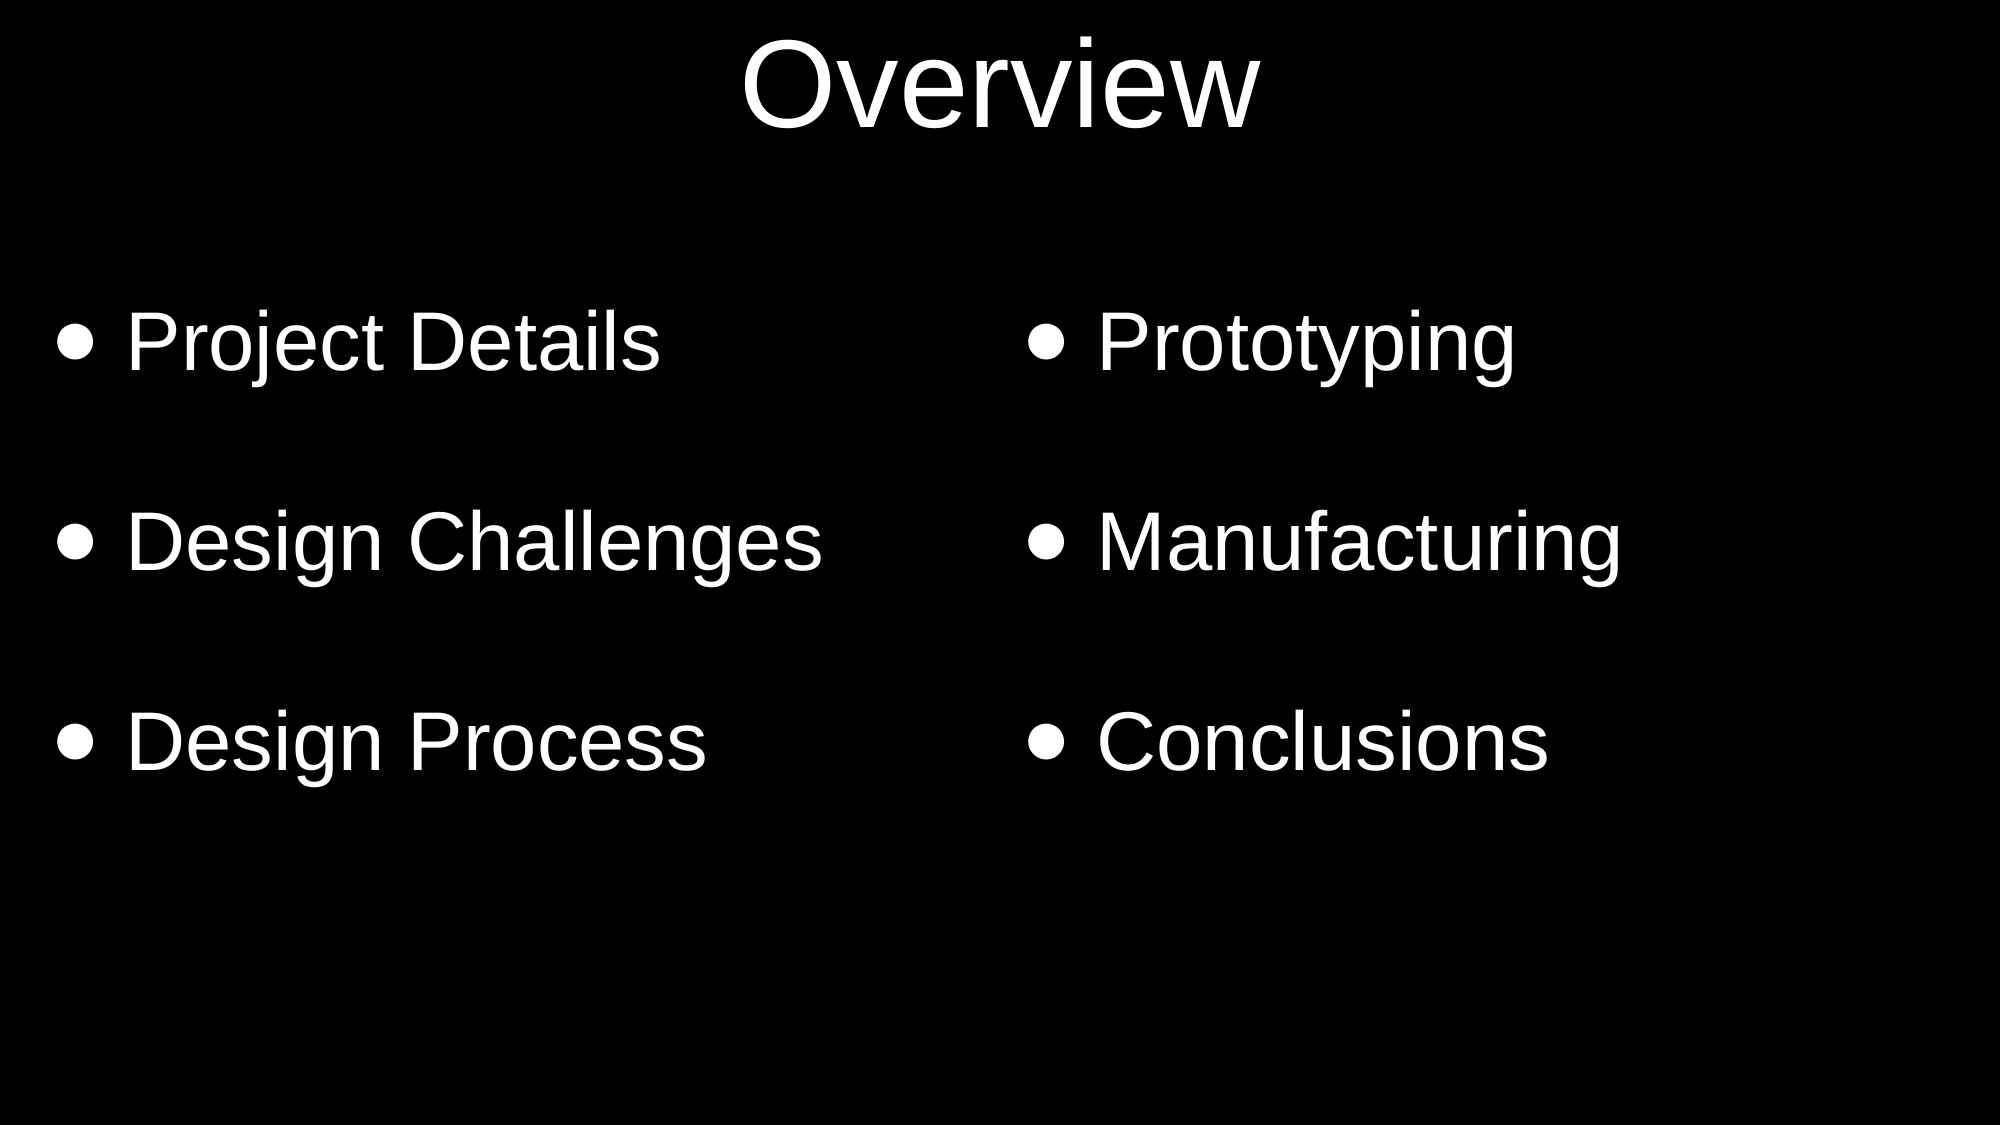

# Overview
Project Details

Design Challenges

Design Process

Prototyping

Manufacturing

Conclusions